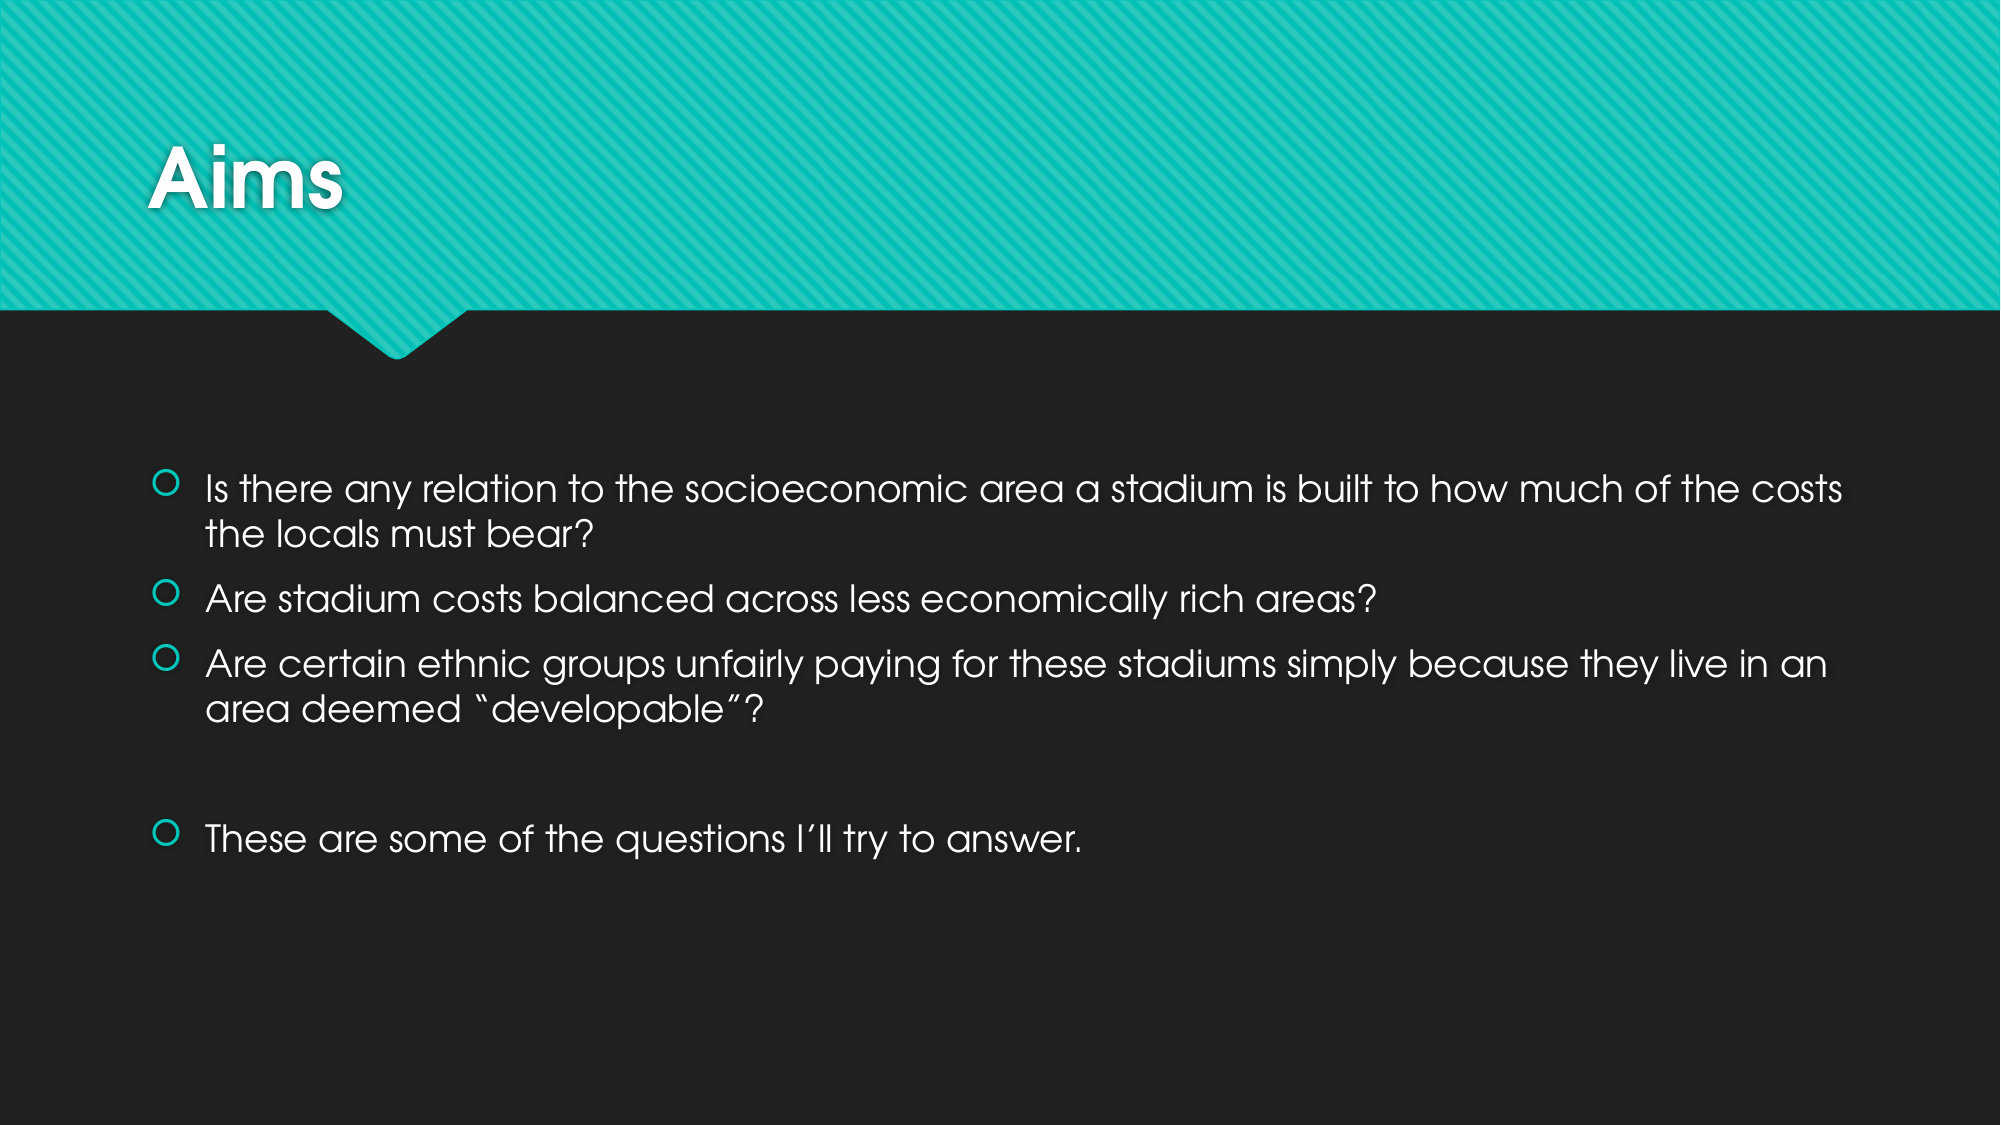

# Aims
Is there any relation to the socioeconomic area a stadium is built to how much of the costs the locals must bear?
Are stadium costs balanced across less economically rich areas?
Are certain ethnic groups unfairly paying for these stadiums simply because they live in an area deemed “developable”?

These are some of the questions I’ll try to answer.